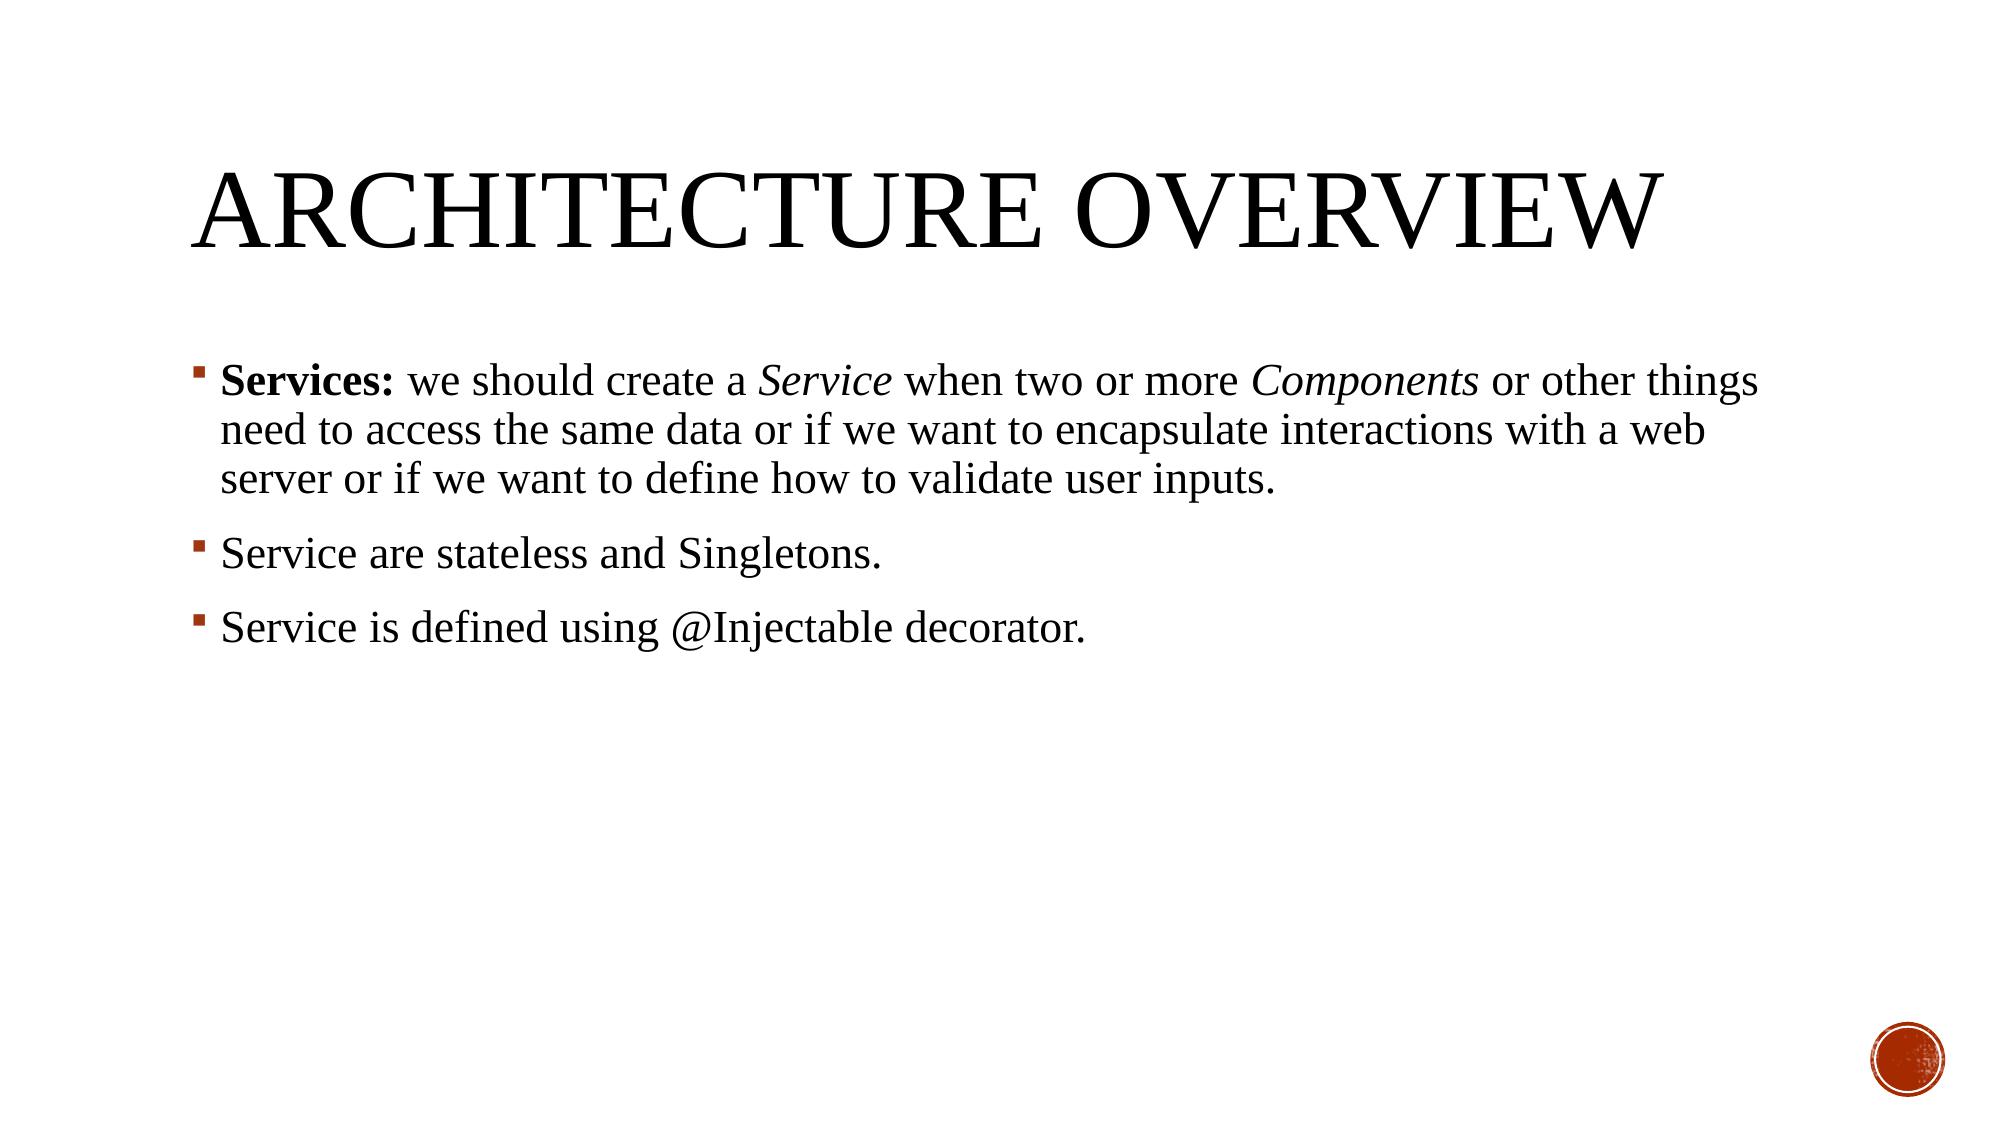

# Architecture overview
Services: we should create a Service when two or more Components or other things need to access the same data or if we want to encapsulate interactions with a web server or if we want to define how to validate user inputs.
Service are stateless and Singletons.
Service is defined using @Injectable decorator.